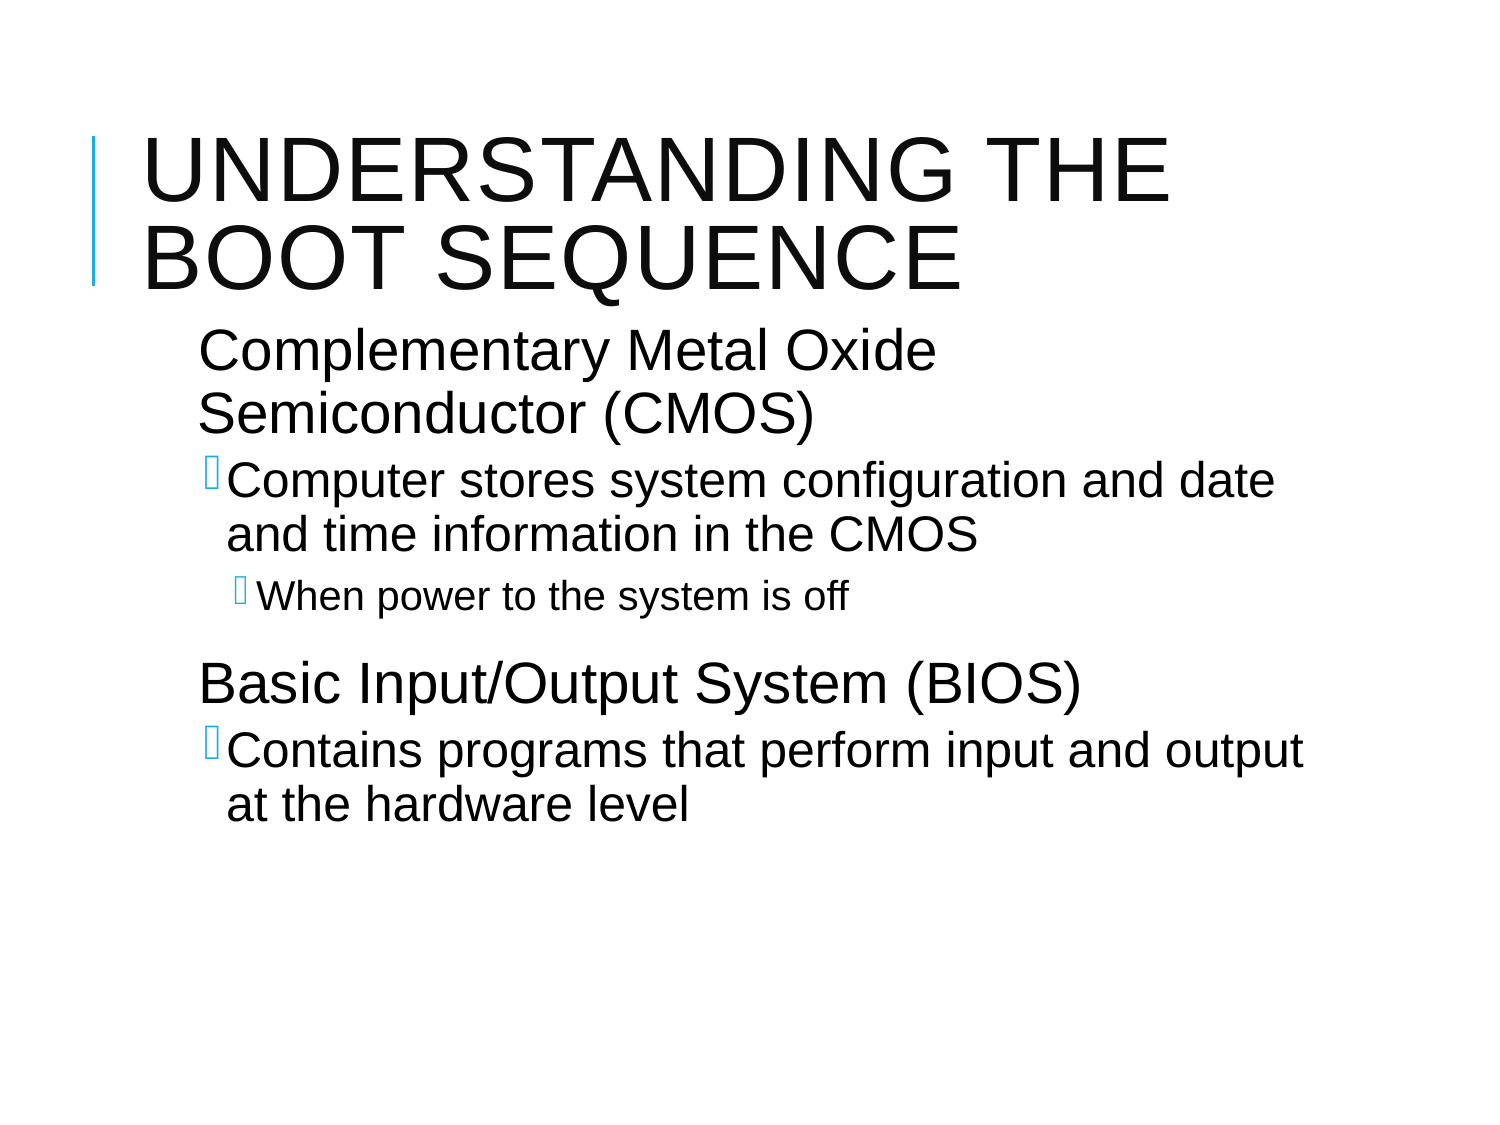

# Understanding the Boot Sequence
Complementary Metal Oxide Semiconductor (CMOS)
Computer stores system configuration and date and time information in the CMOS
When power to the system is off
Basic Input/Output System (BIOS)
Contains programs that perform input and output at the hardware level